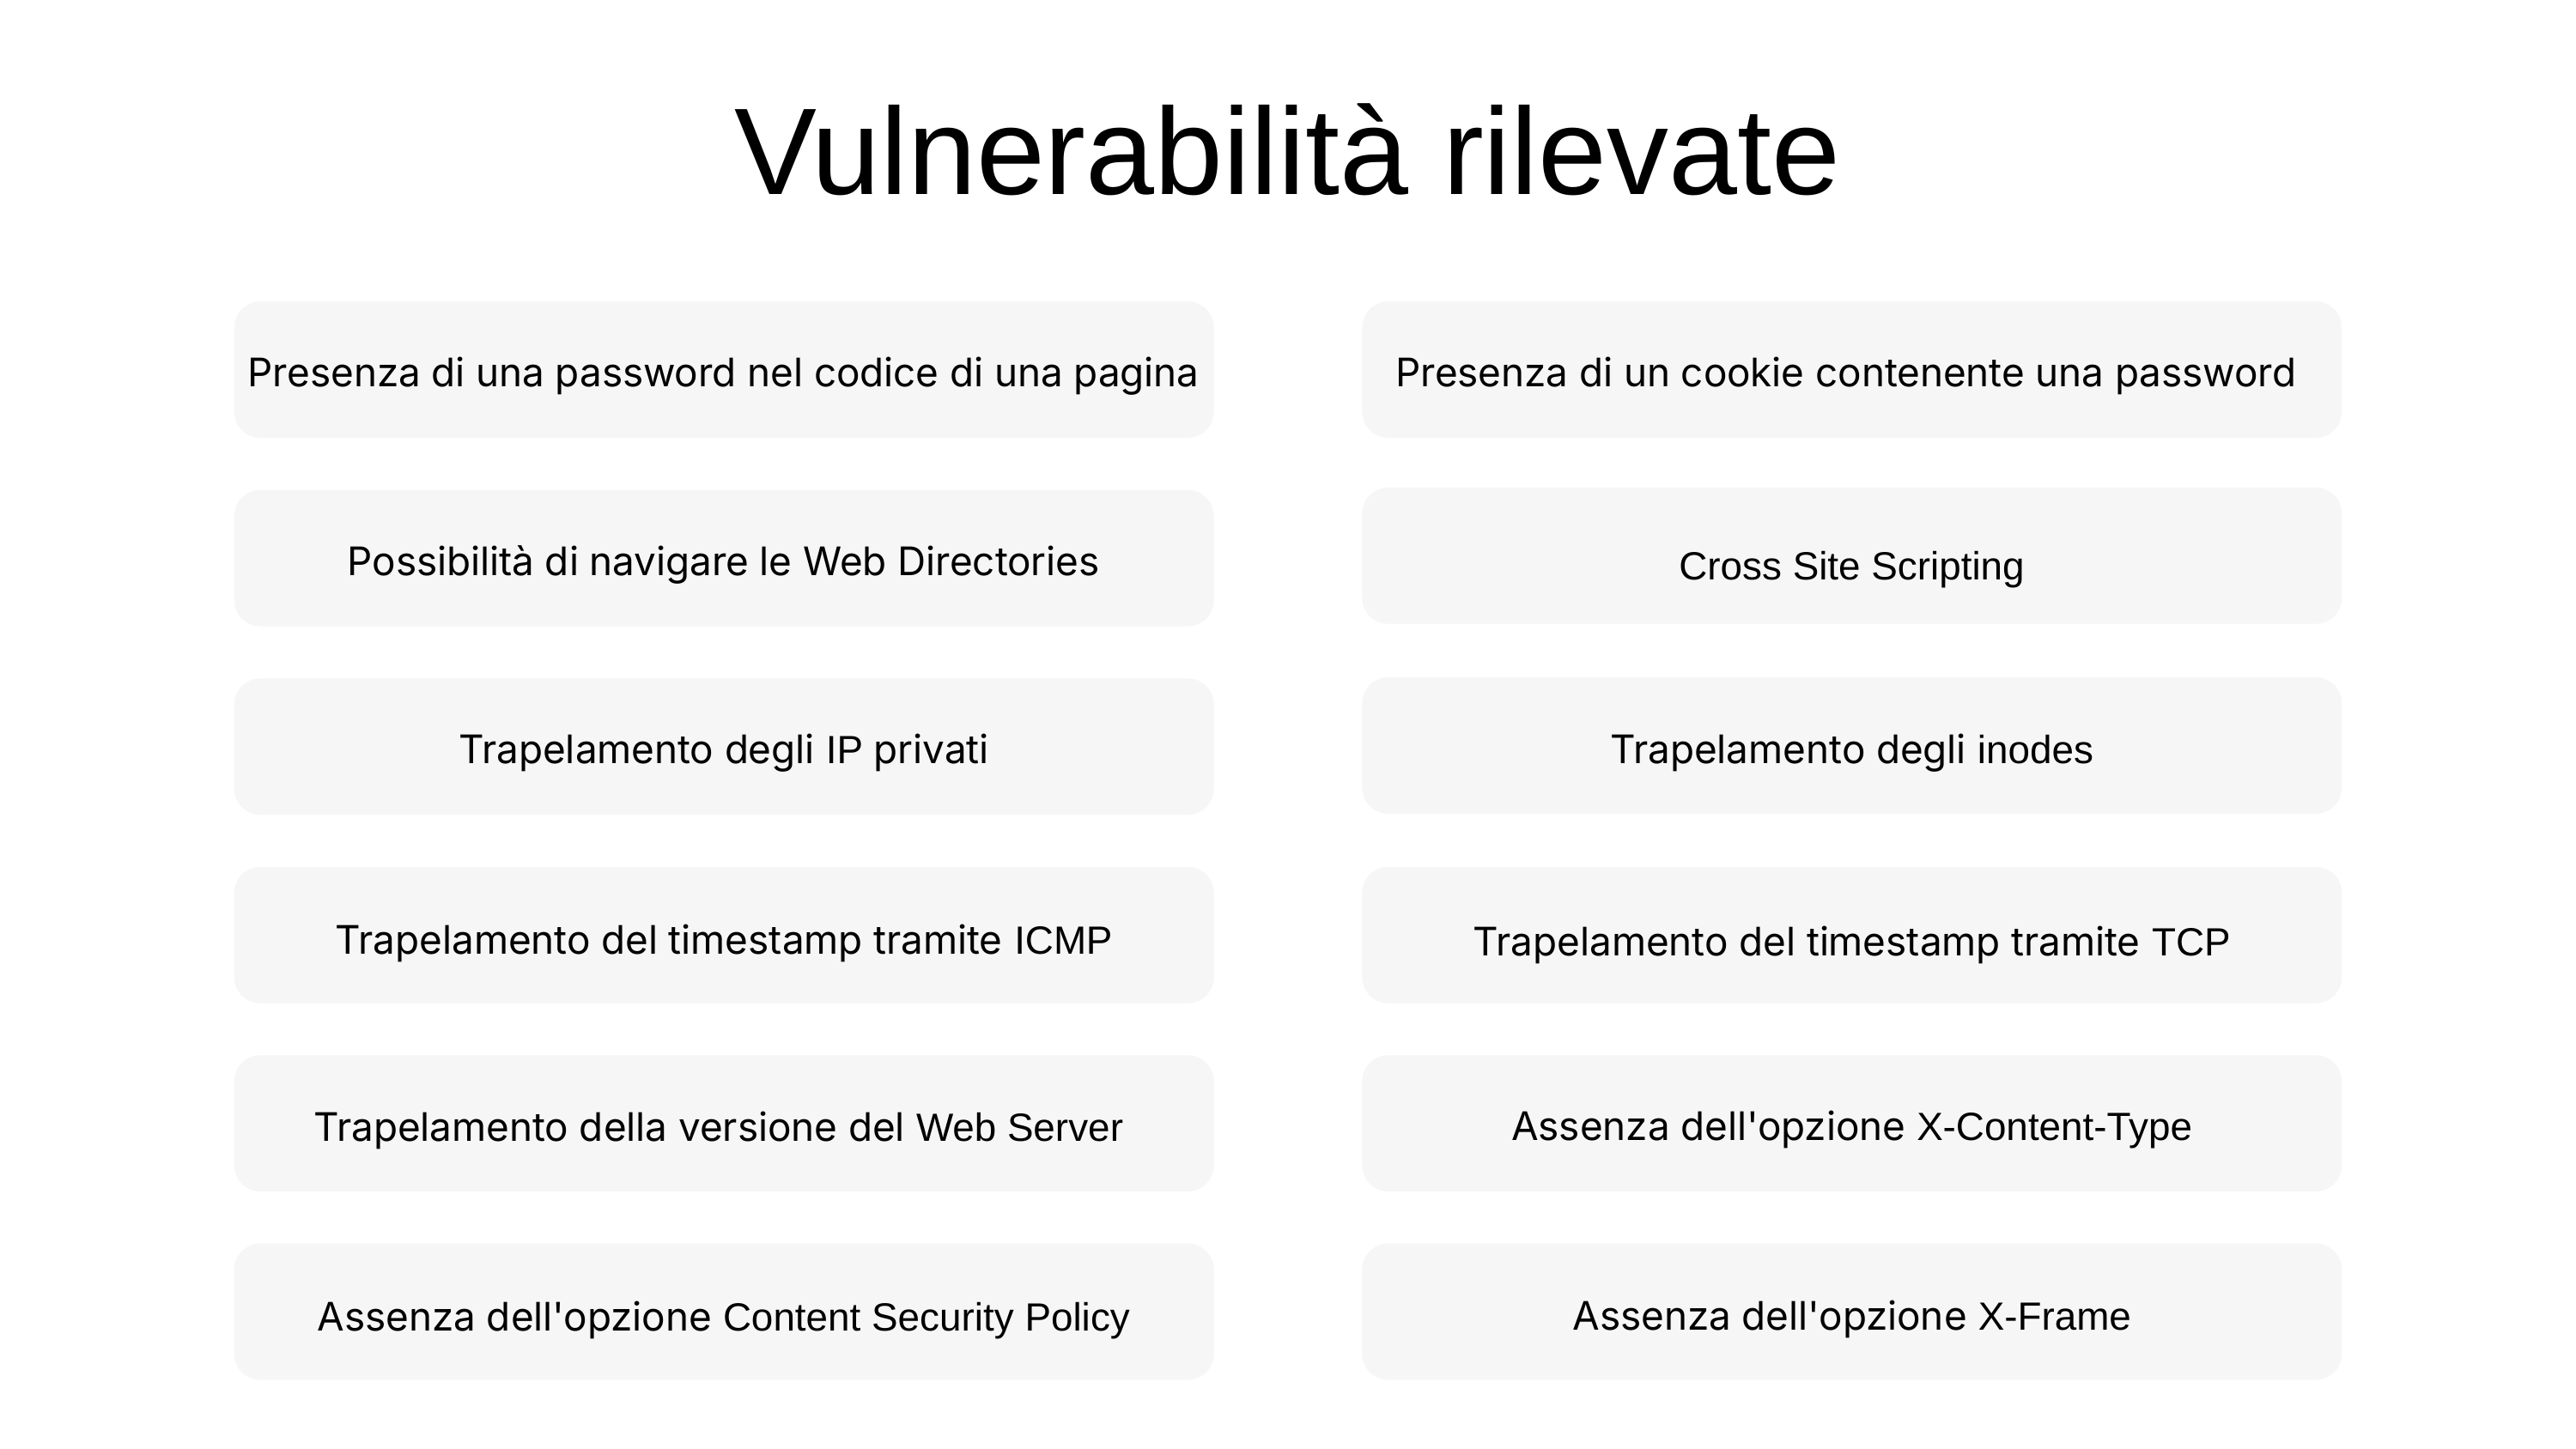

Vulnerabilità rilevate

Presenza di una password nel codice di una pagina
Presenza di un cookie contenente una password

Possibilità di navigare le Web Directories
Cross Site Scripting

Trapelamento degli IP privati
Trapelamento degli inodes

Trapelamento del timestamp tramite ICMP
Trapelamento del timestamp tramite TCP

Assenza dell'opzione X-Content-Type
Trapelamento della versione del Web Server

Assenza dell'opzione X-Frame
Assenza dell'opzione Content Security Policy